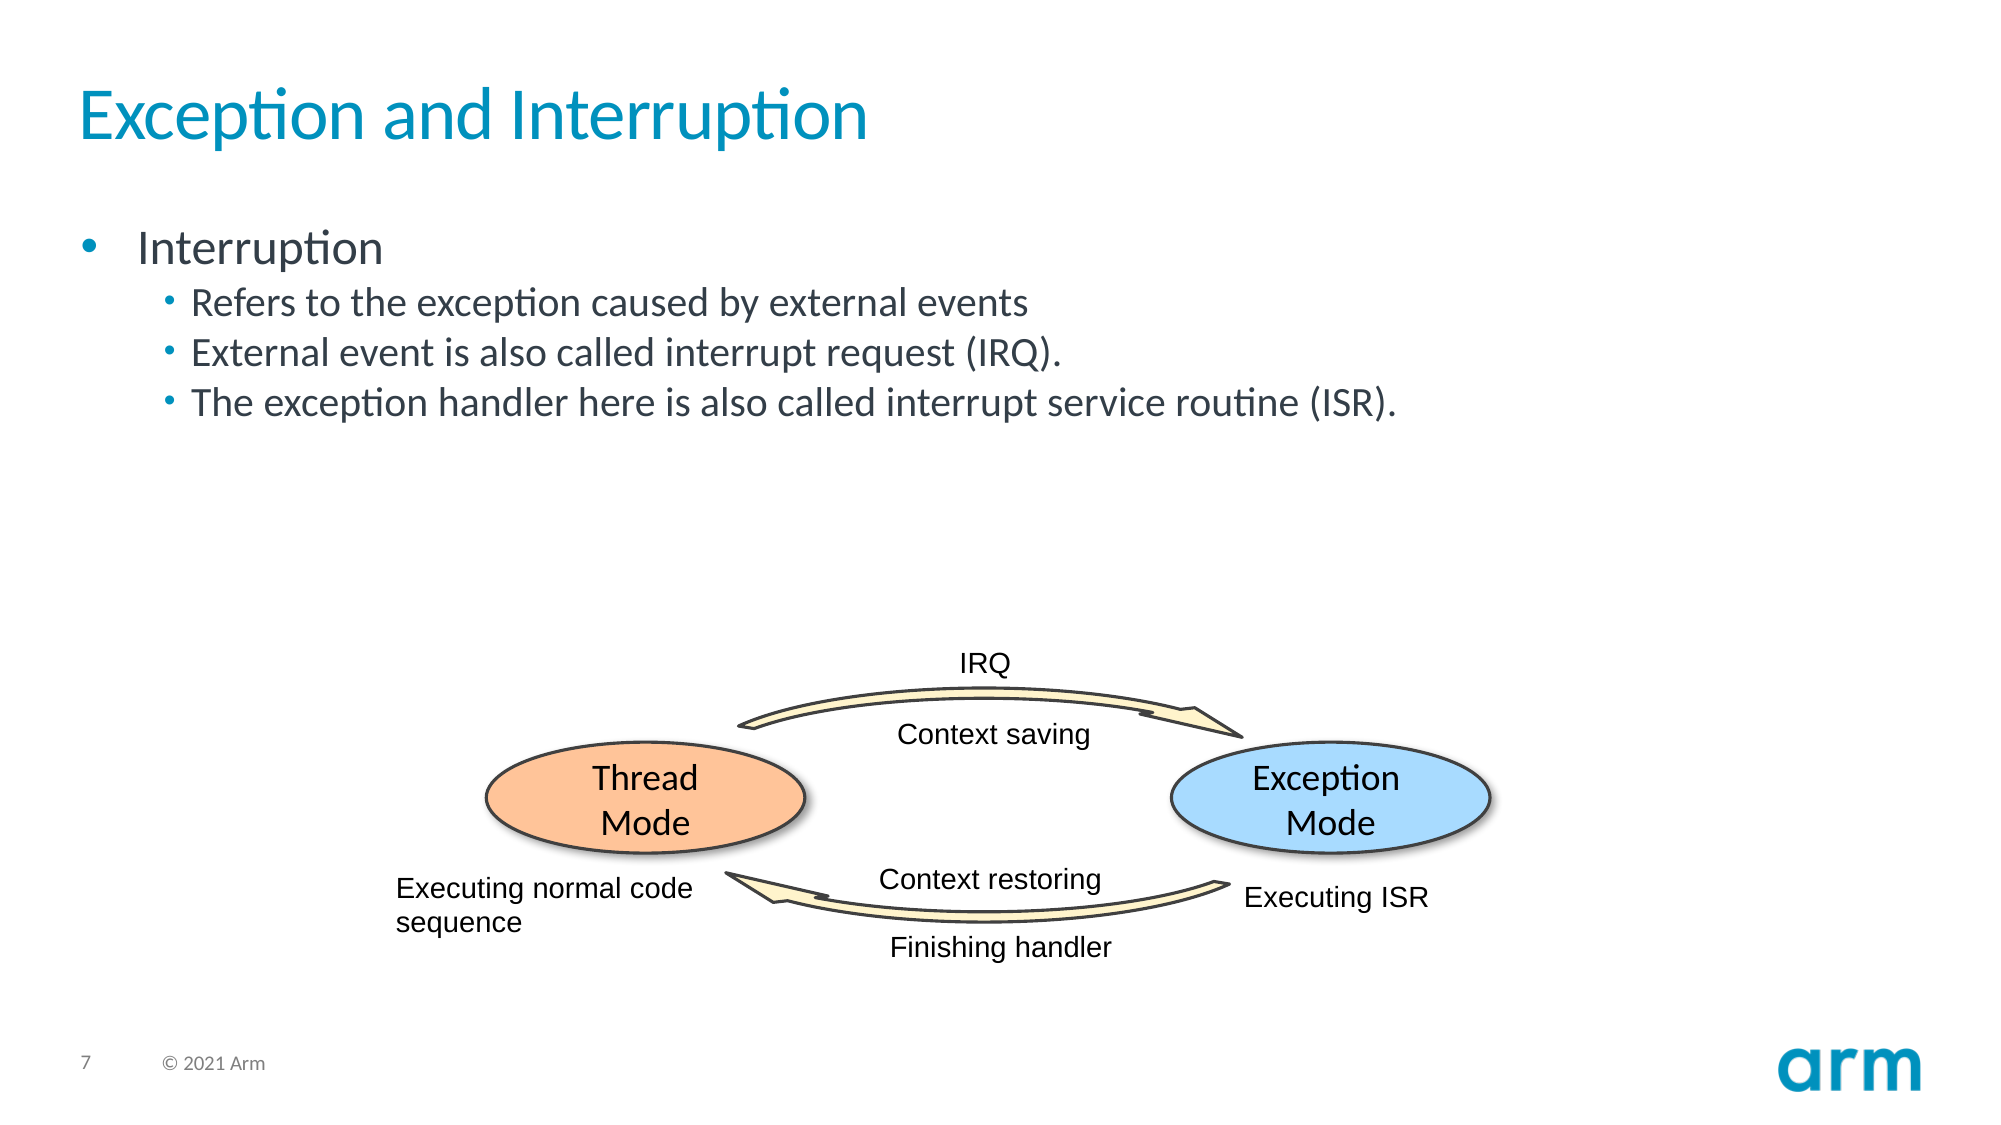

# Exception and Interruption
Interruption
Refers to the exception caused by external events
External event is also called interrupt request (IRQ).
The exception handler here is also called interrupt service routine (ISR).
IRQ

Context saving

Thread
Mode
Exception
Mode
Context restoring
Executing normal code sequence
Executing ISR
Finishing handler